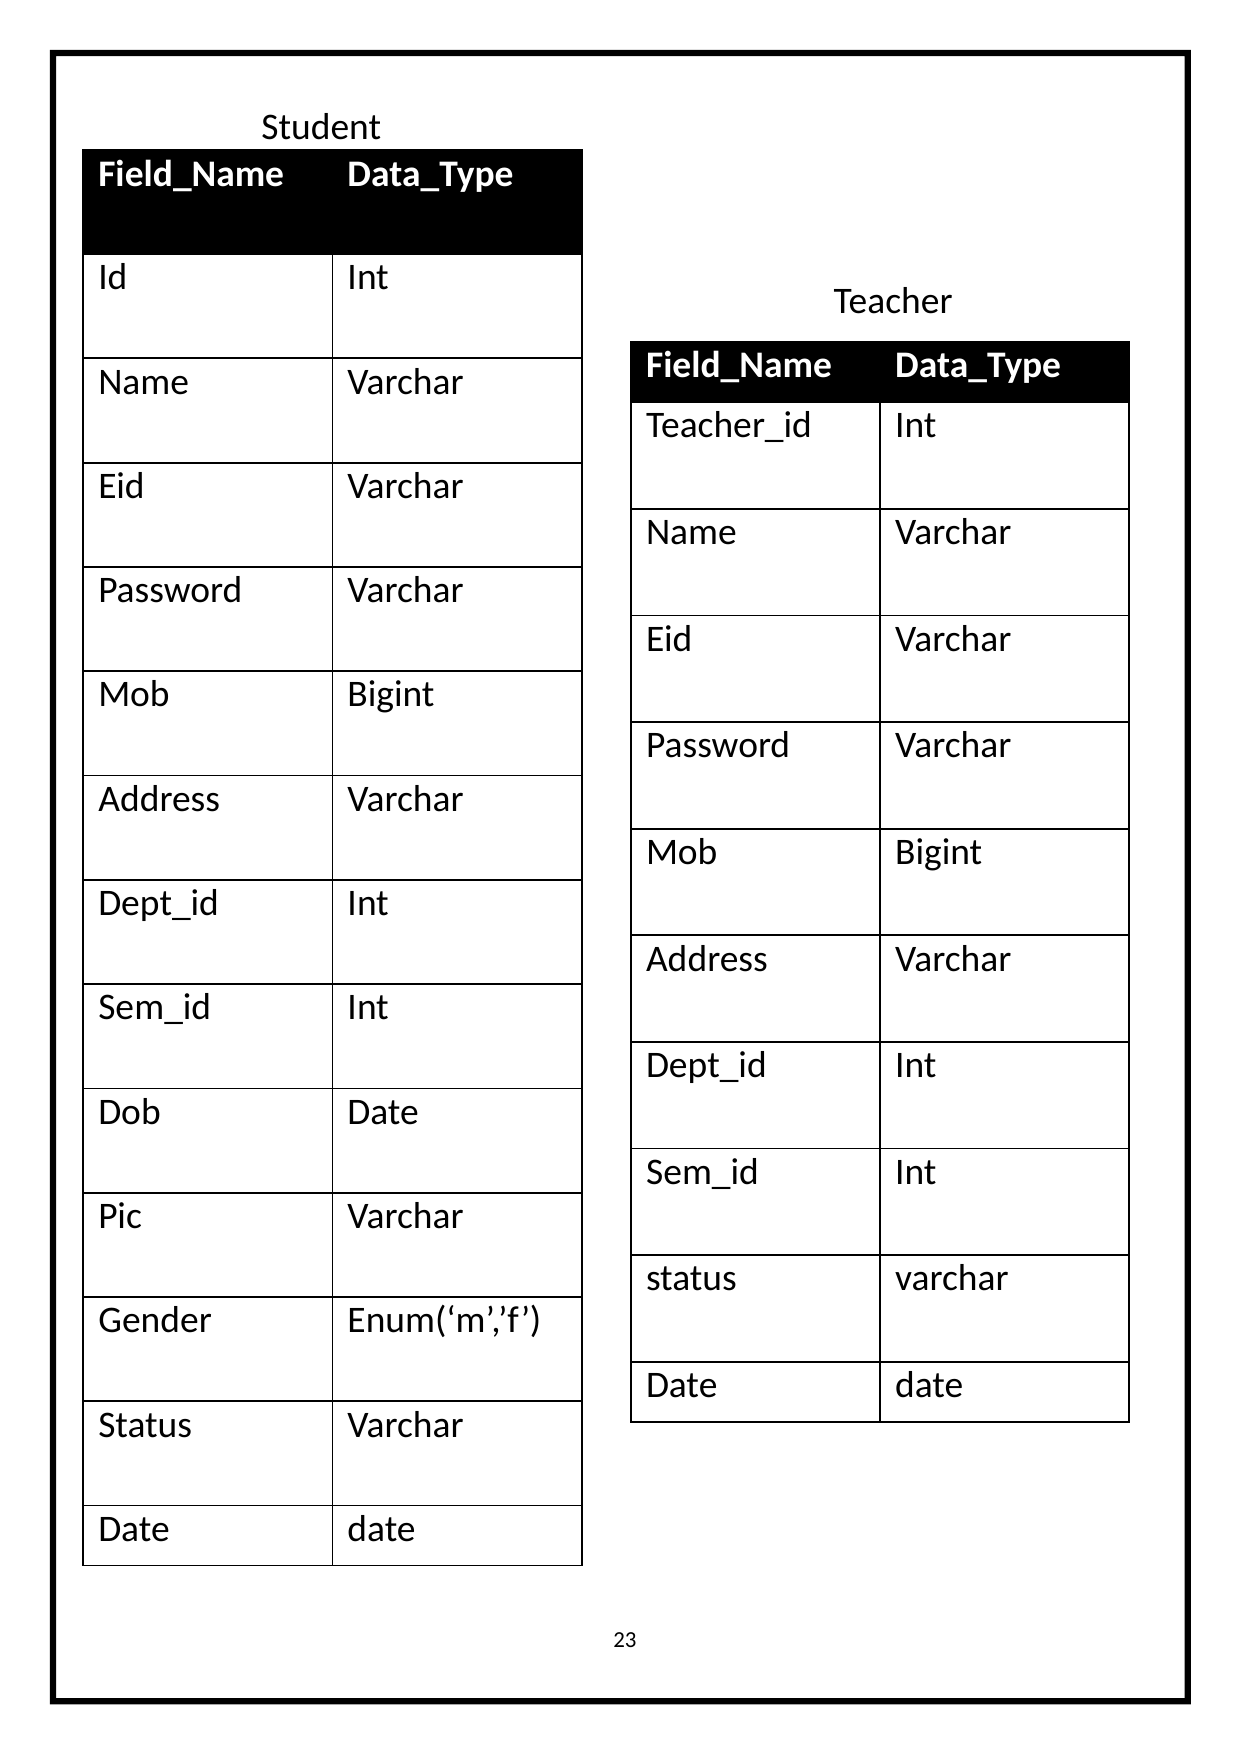

Student
| Field\_Name | Data\_Type |
| --- | --- |
| Id | Int |
| Name | Varchar |
| Eid | Varchar |
| Password | Varchar |
| Mob | Bigint |
| Address | Varchar |
| Dept\_id | Int |
| Sem\_id | Int |
| Dob | Date |
| Pic | Varchar |
| Gender | Enum(‘m’,’f’) |
| Status | Varchar |
| Date | date |
Teacher
| Field\_Name | Data\_Type |
| --- | --- |
| Teacher\_id | Int |
| Name | Varchar |
| Eid | Varchar |
| Password | Varchar |
| Mob | Bigint |
| Address | Varchar |
| Dept\_id | Int |
| Sem\_id | Int |
| status | varchar |
| Date | date |
23